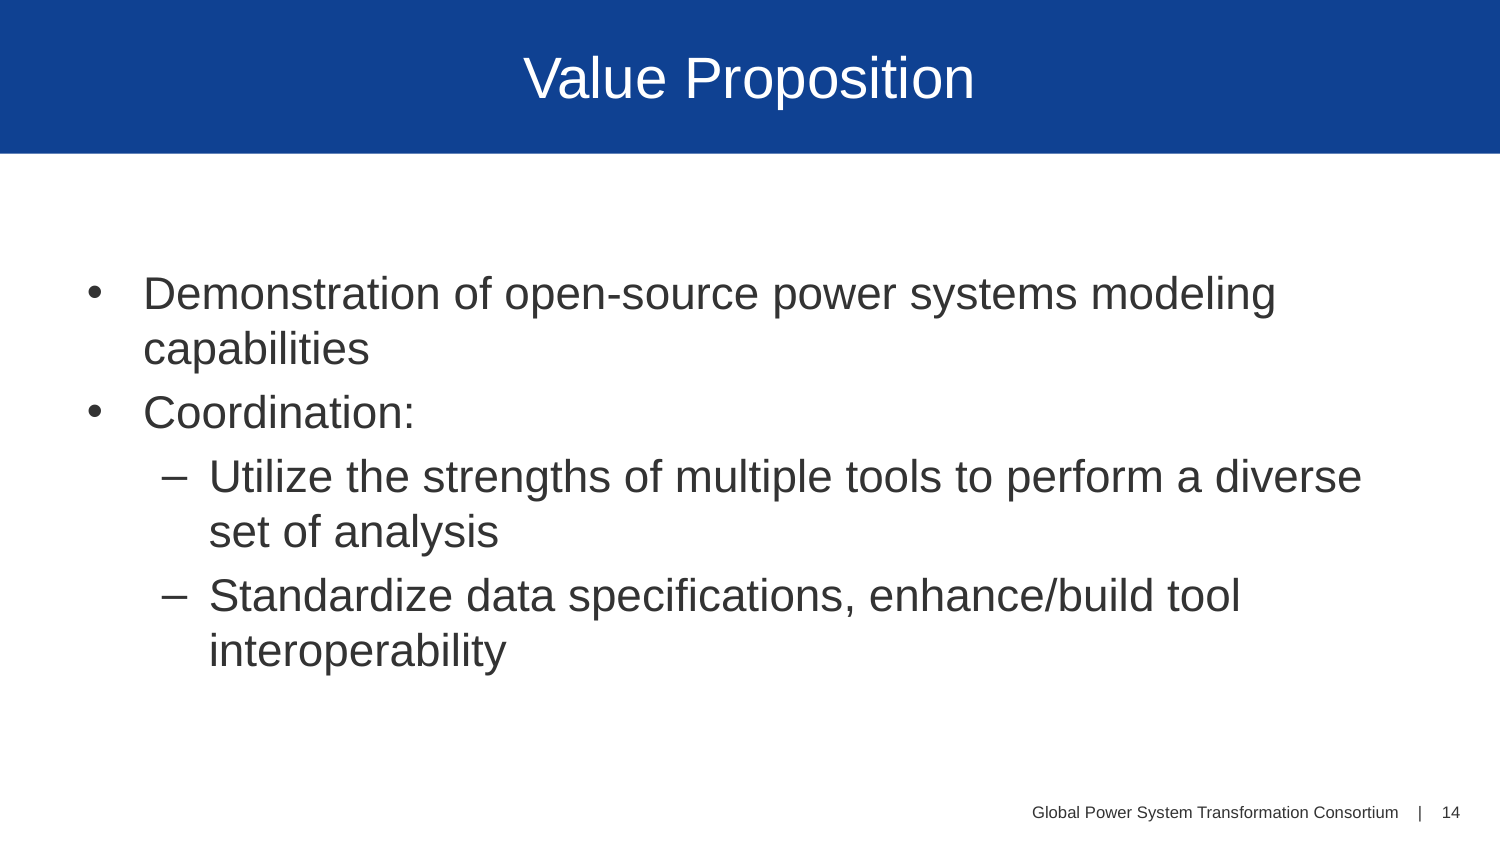

# Value Proposition

Demonstration of open-source power systems modeling capabilities
Coordination:
Utilize the strengths of multiple tools to perform a diverse set of analysis
Standardize data specifications, enhance/build tool interoperability